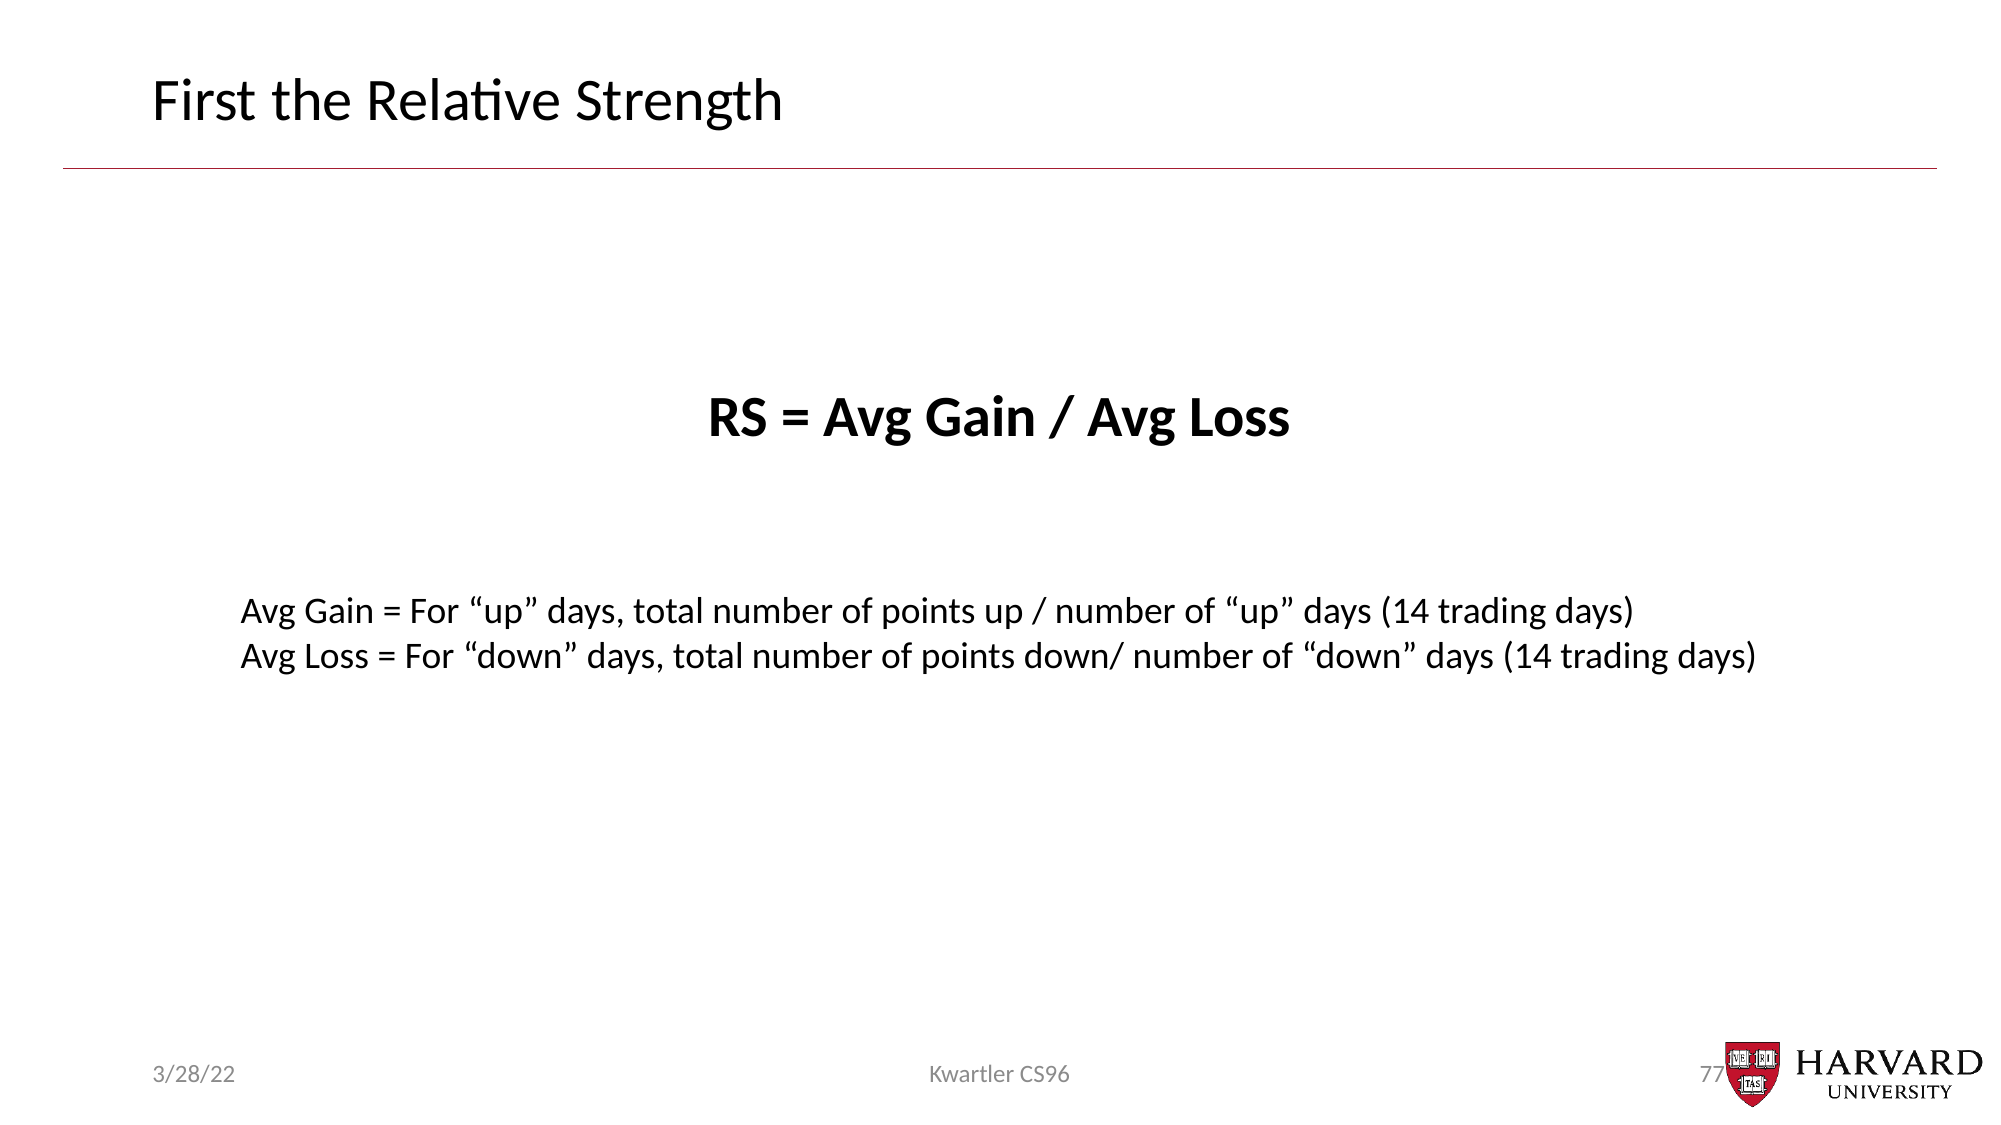

# First the Relative Strength
RS = Avg Gain / Avg Loss
Avg Gain = For “up” days, total number of points up / number of “up” days (14 trading days)
Avg Loss = For “down” days, total number of points down/ number of “down” days (14 trading days)
3/28/22
Kwartler CS96
77